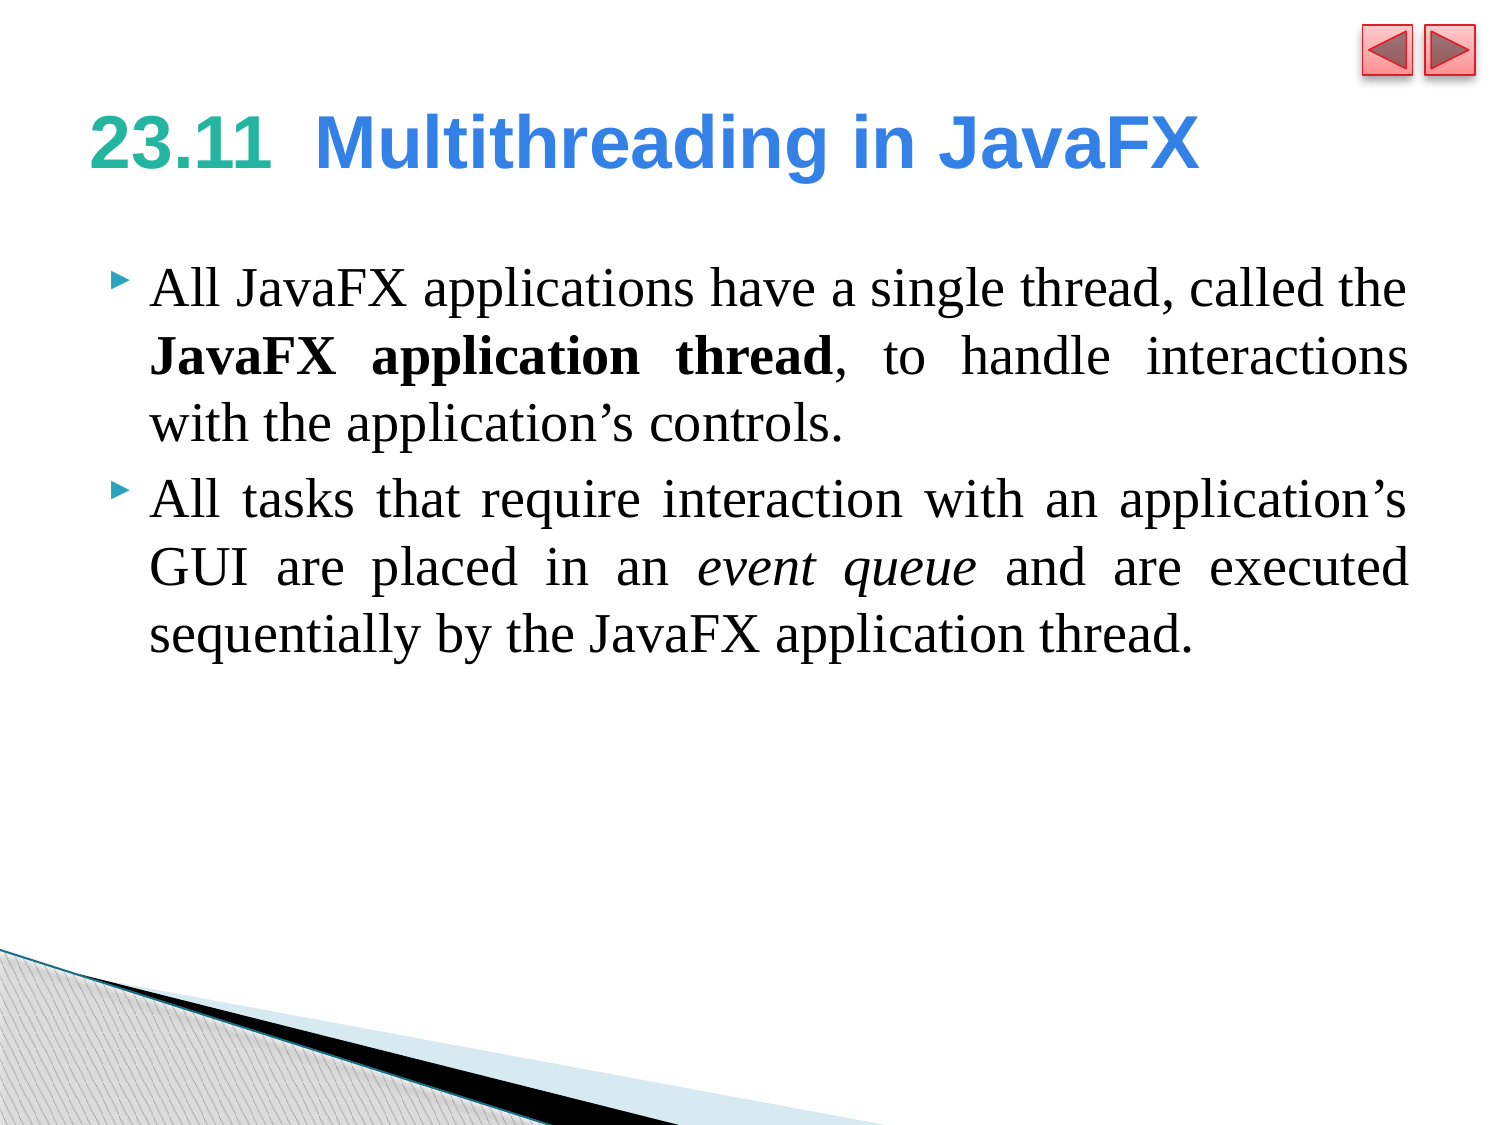

# 23.11  Multithreading in JavaFX
All JavaFX applications have a single thread, called the JavaFX application thread, to handle interactions with the application’s controls.
All tasks that require interaction with an application’s GUI are placed in an event queue and are executed sequentially by the JavaFX application thread.